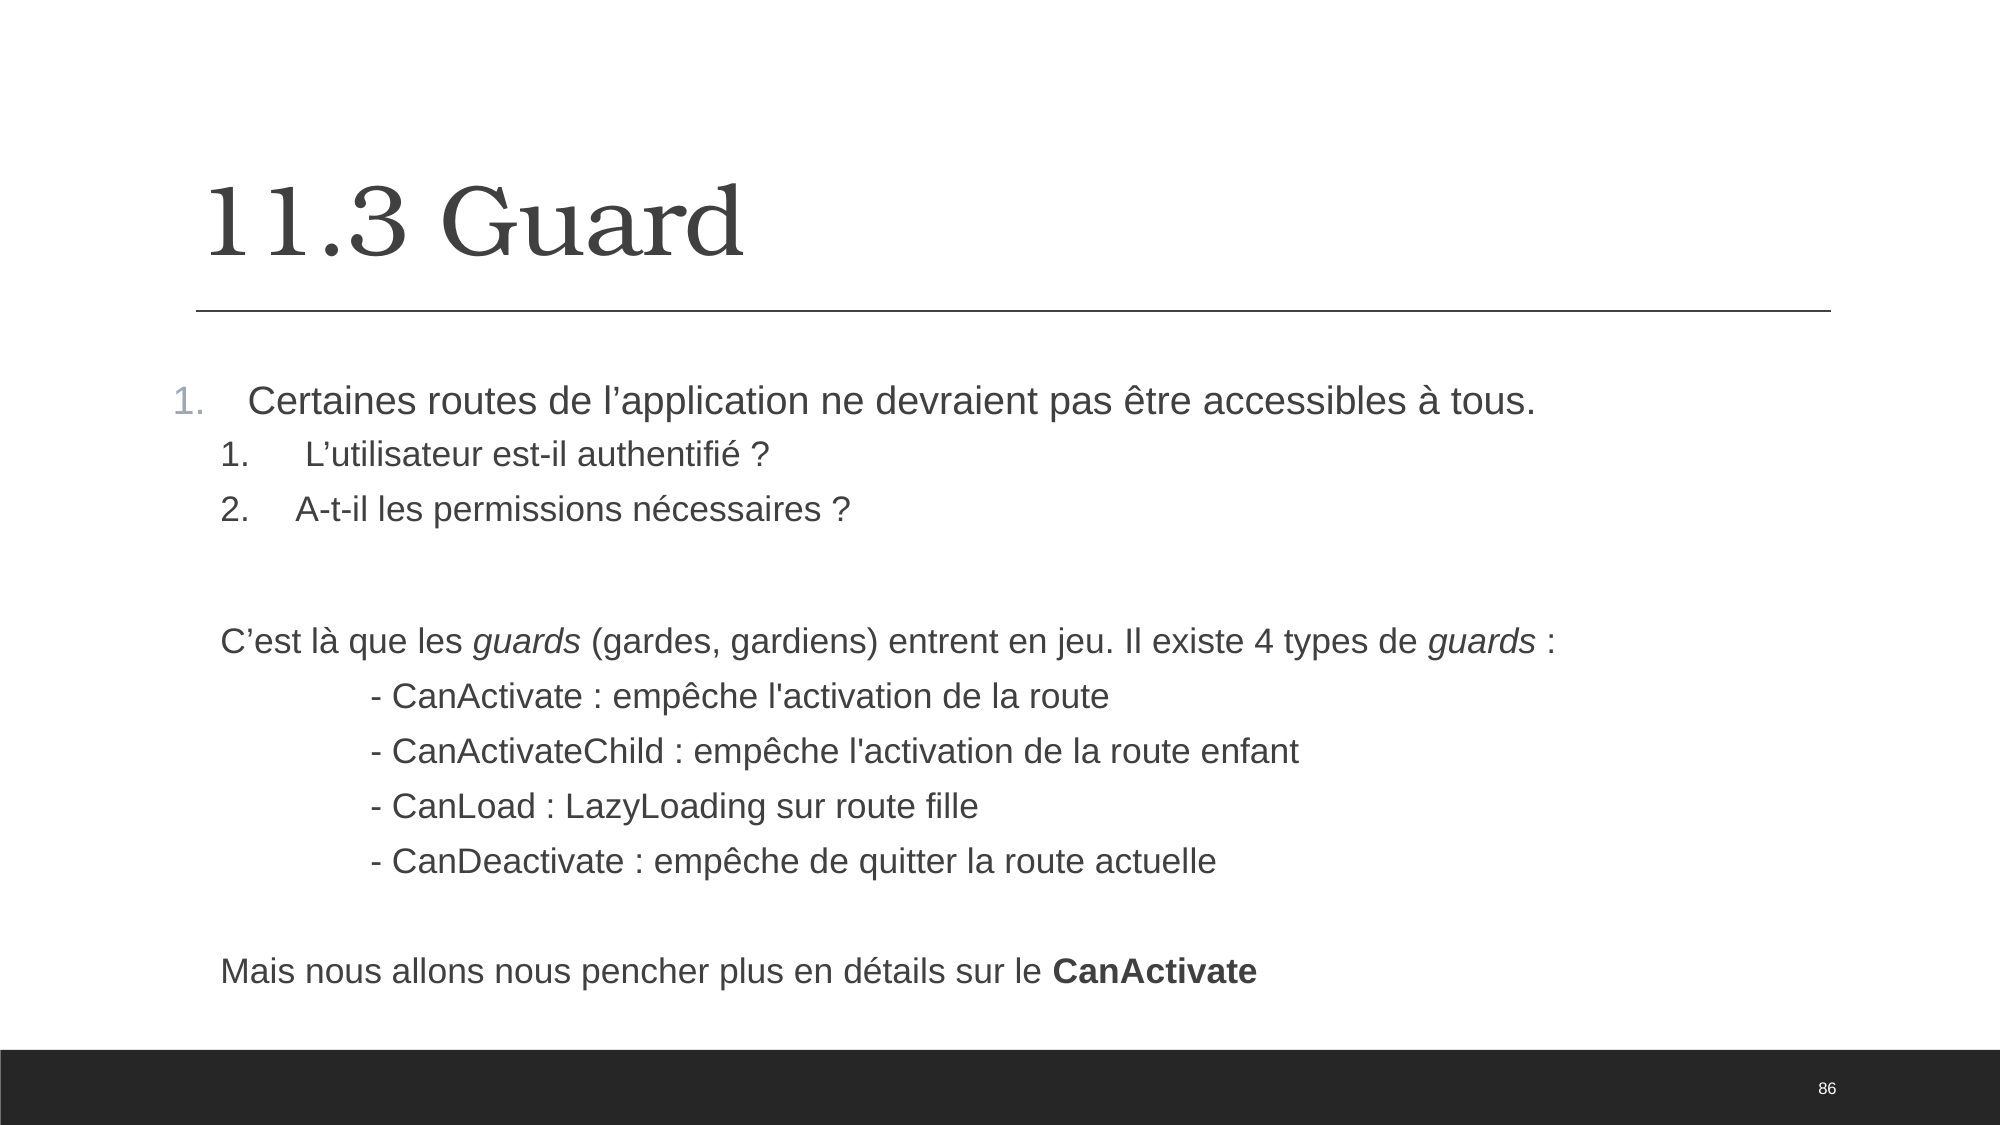

# 11.3 Guard
Certaines routes de l’application ne devraient pas être accessibles à tous.
 L’utilisateur est-il authentifié ?
A-t-il les permissions nécessaires ?

C’est là que les guards (gardes, gardiens) entrent en jeu. Il existe 4 types de guards :
	- CanActivate : empêche l'activation de la route
	- CanActivateChild : empêche l'activation de la route enfant
	- CanLoad : LazyLoading sur route fille
	- CanDeactivate : empêche de quitter la route actuelle

Mais nous allons nous pencher plus en détails sur le CanActivate
86